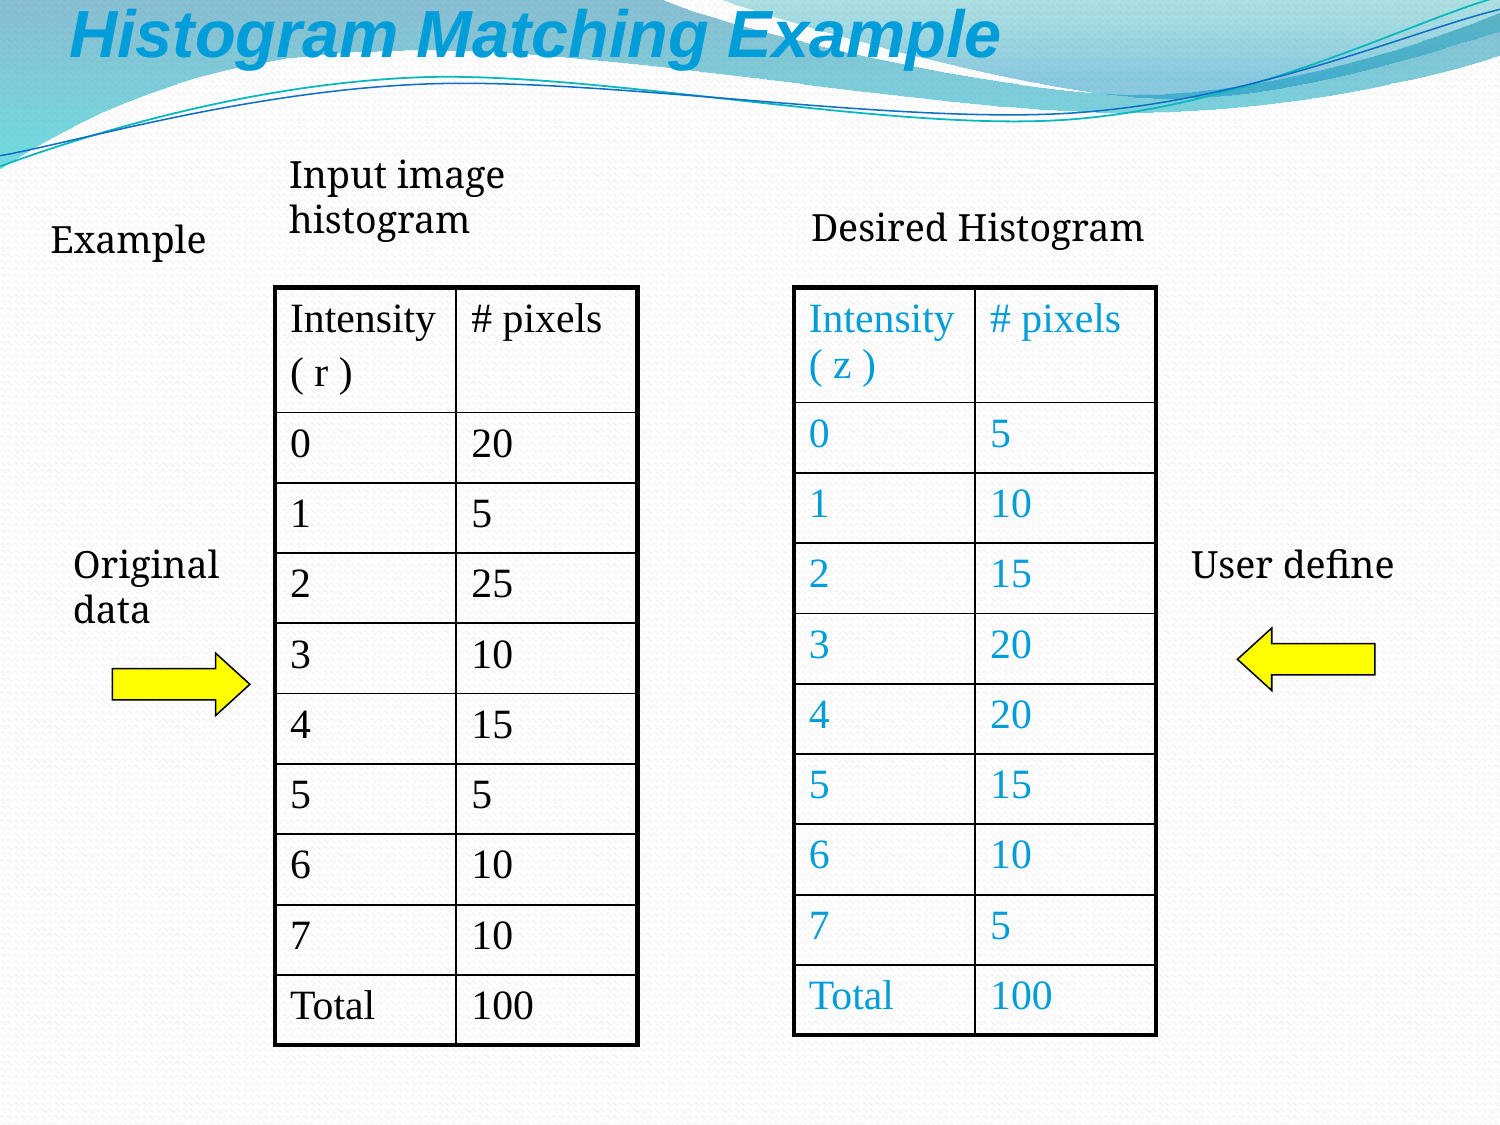

Histogram Matching Example
Input image
histogram
Desired Histogram
Example
| Intensity ( r ) | # pixels |
| --- | --- |
| 0 | 20 |
| 1 | 5 |
| 2 | 25 |
| 3 | 10 |
| 4 | 15 |
| 5 | 5 |
| 6 | 10 |
| 7 | 10 |
| Total | 100 |
| Intensity ( z ) | # pixels |
| --- | --- |
| 0 | 5 |
| 1 | 10 |
| 2 | 15 |
| 3 | 20 |
| 4 | 20 |
| 5 | 15 |
| 6 | 10 |
| 7 | 5 |
| Total | 100 |
Original
data
User define